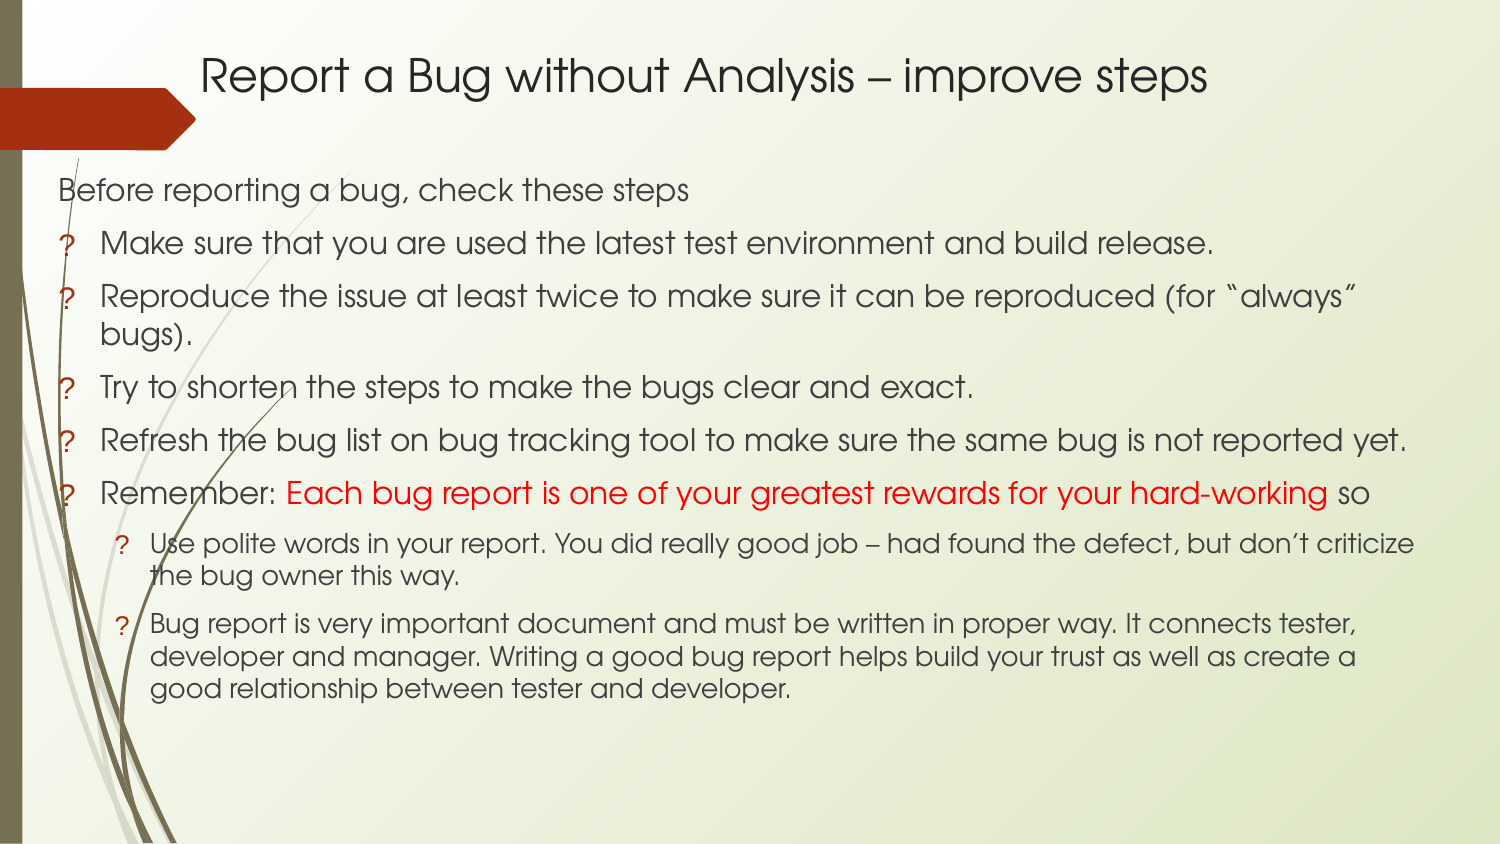

# Report a Bug without Analysis – improve steps
Before reporting a bug, check these steps
Make sure that you are used the latest test environment and build release.
Reproduce the issue at least twice to make sure it can be reproduced (for “always” bugs).
Try to shorten the steps to make the bugs clear and exact.
Refresh the bug list on bug tracking tool to make sure the same bug is not reported yet.
Remember: Each bug report is one of your greatest rewards for your hard-working so
Use polite words in your report. You did really good job – had found the defect, but don’t criticize the bug owner this way.
Bug report is very important document and must be written in proper way. It connects tester, developer and manager. Writing a good bug report helps build your trust as well as create a good relationship between tester and developer.